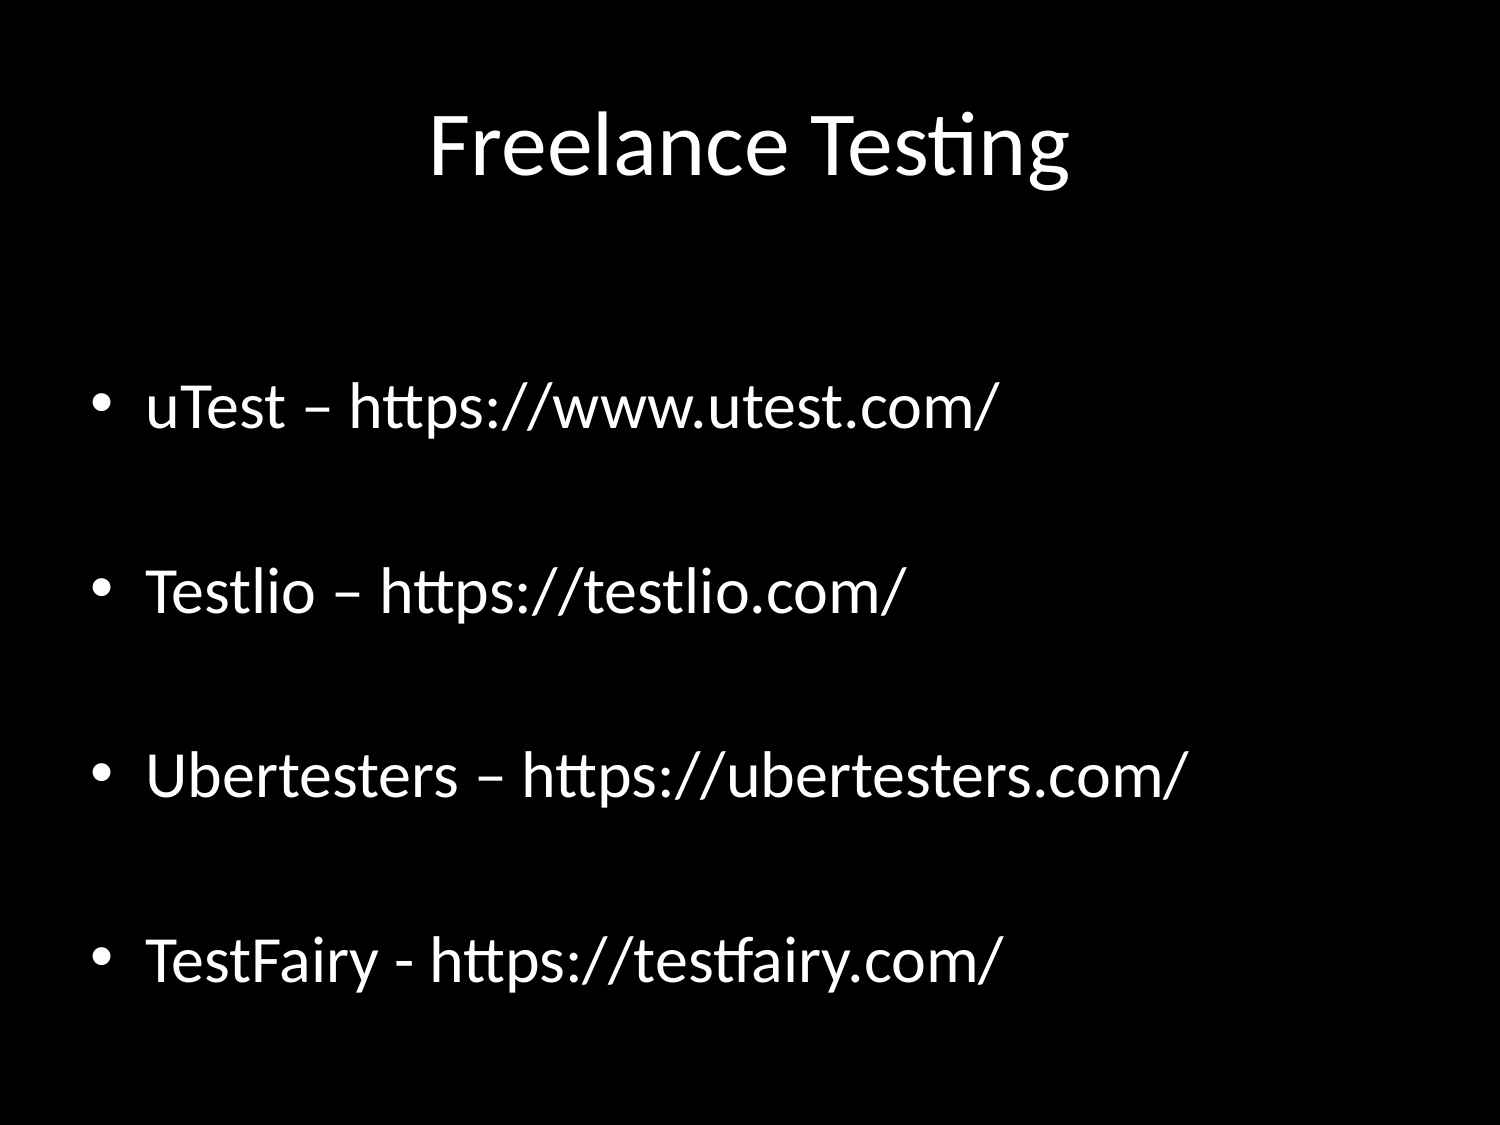

# Freelance Testing

uTest – https://www.utest.com/

Testlio – https://testlio.com/

Ubertesters – https://ubertesters.com/

TestFairy - https://testfairy.com/